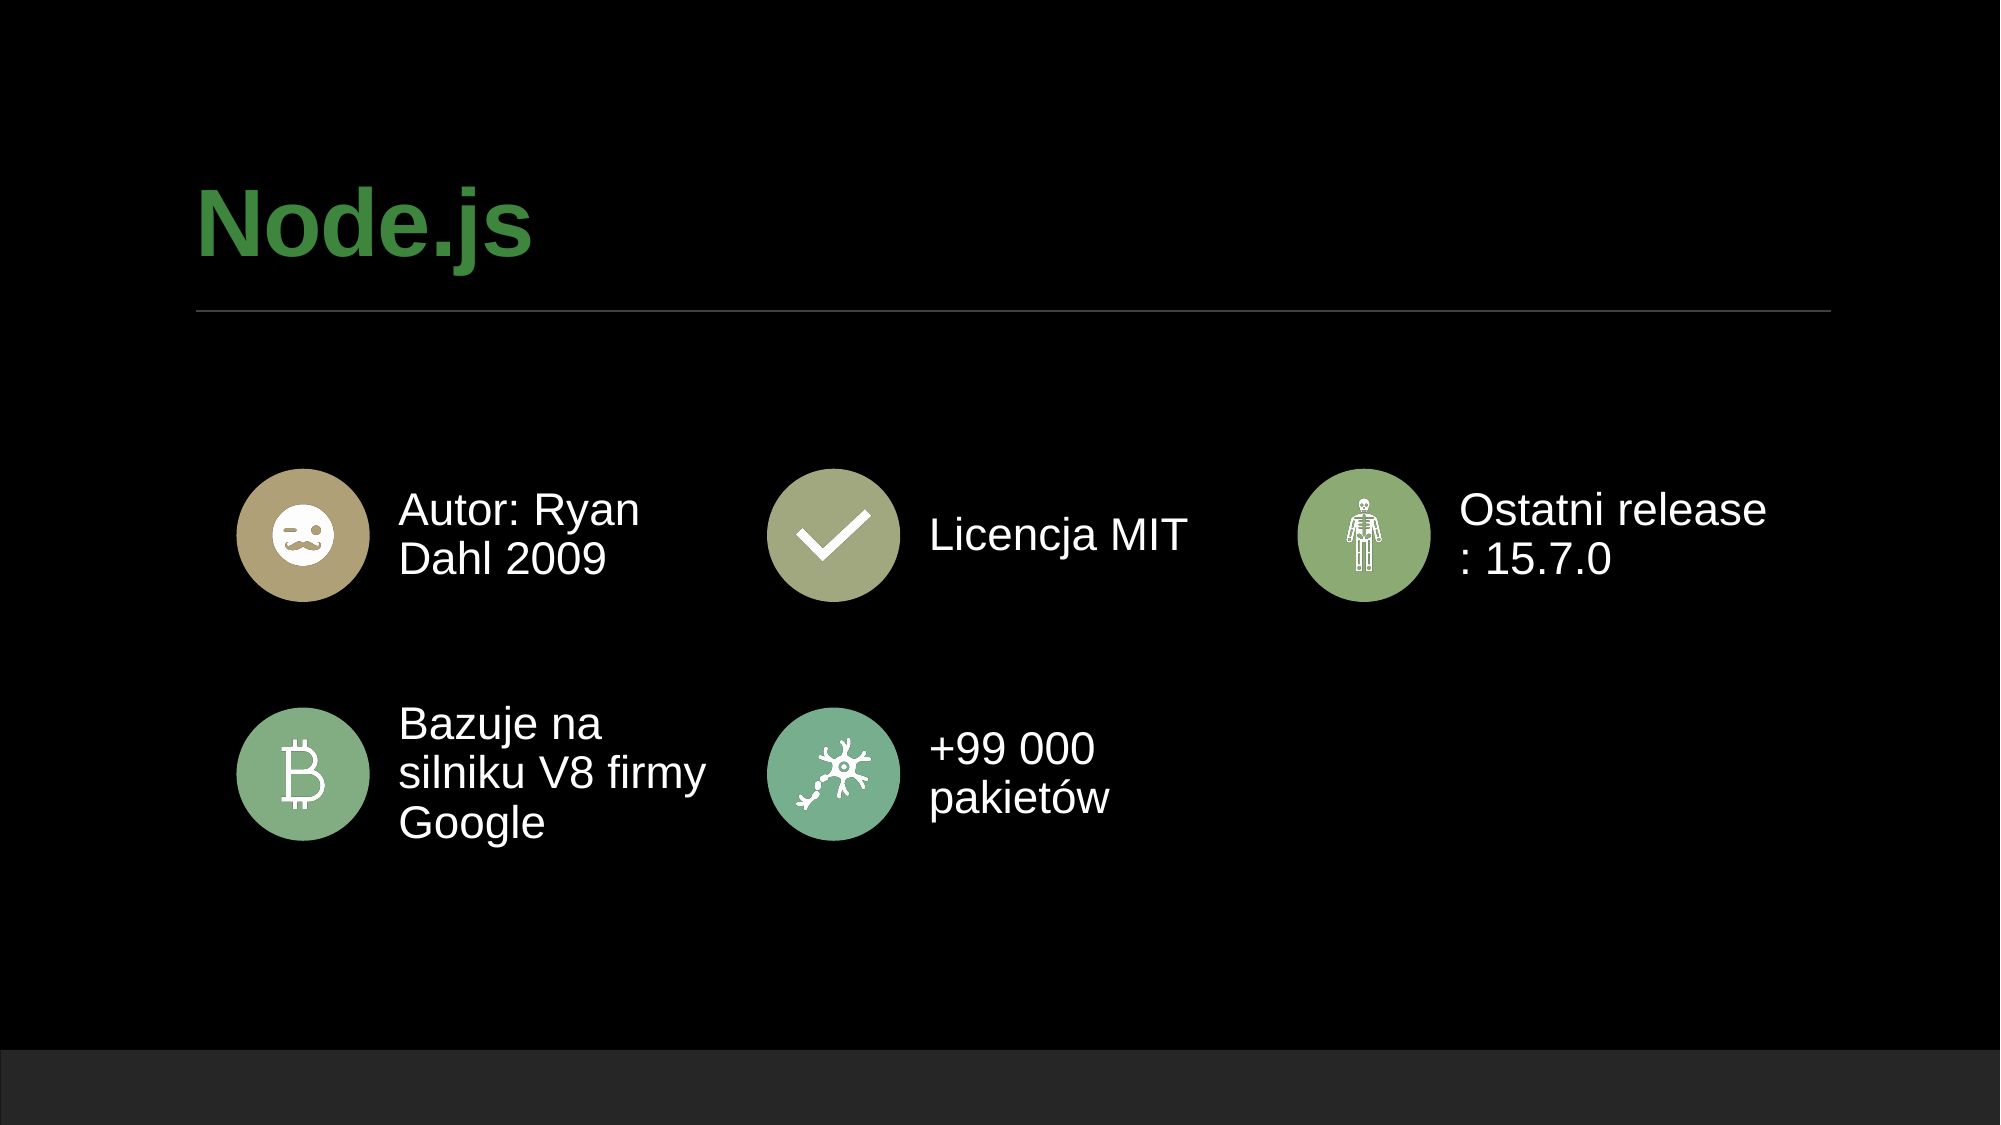

# Node.js
Autor: Ryan Dahl 2009
Licencja MIT
Ostatni release : 15.7.0
Bazuje na silniku V8 firmy Google
+99 000 pakietów